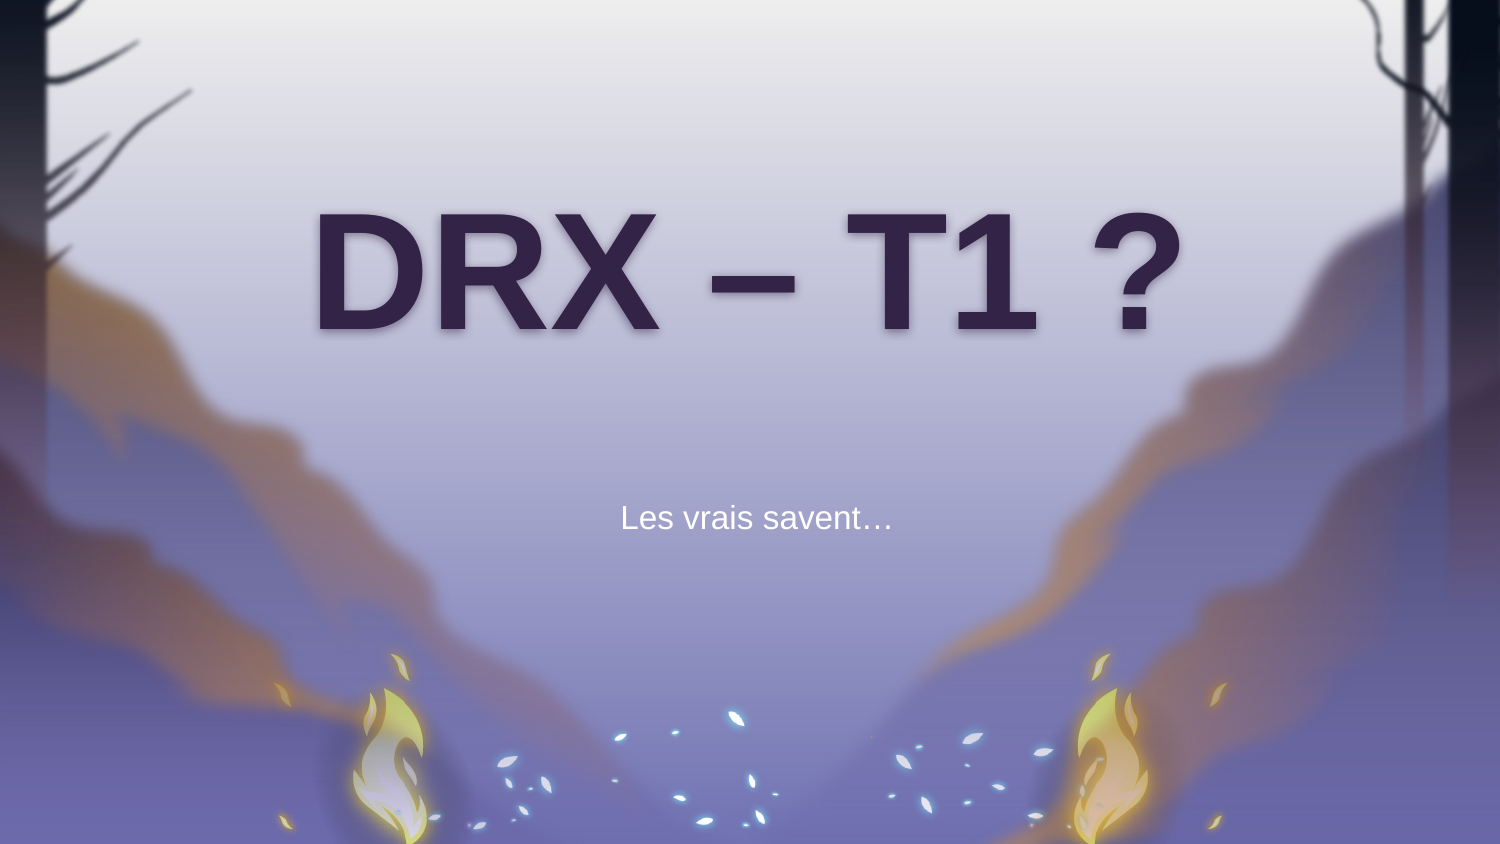

# DRX – T1 ?
Les vrais savent…